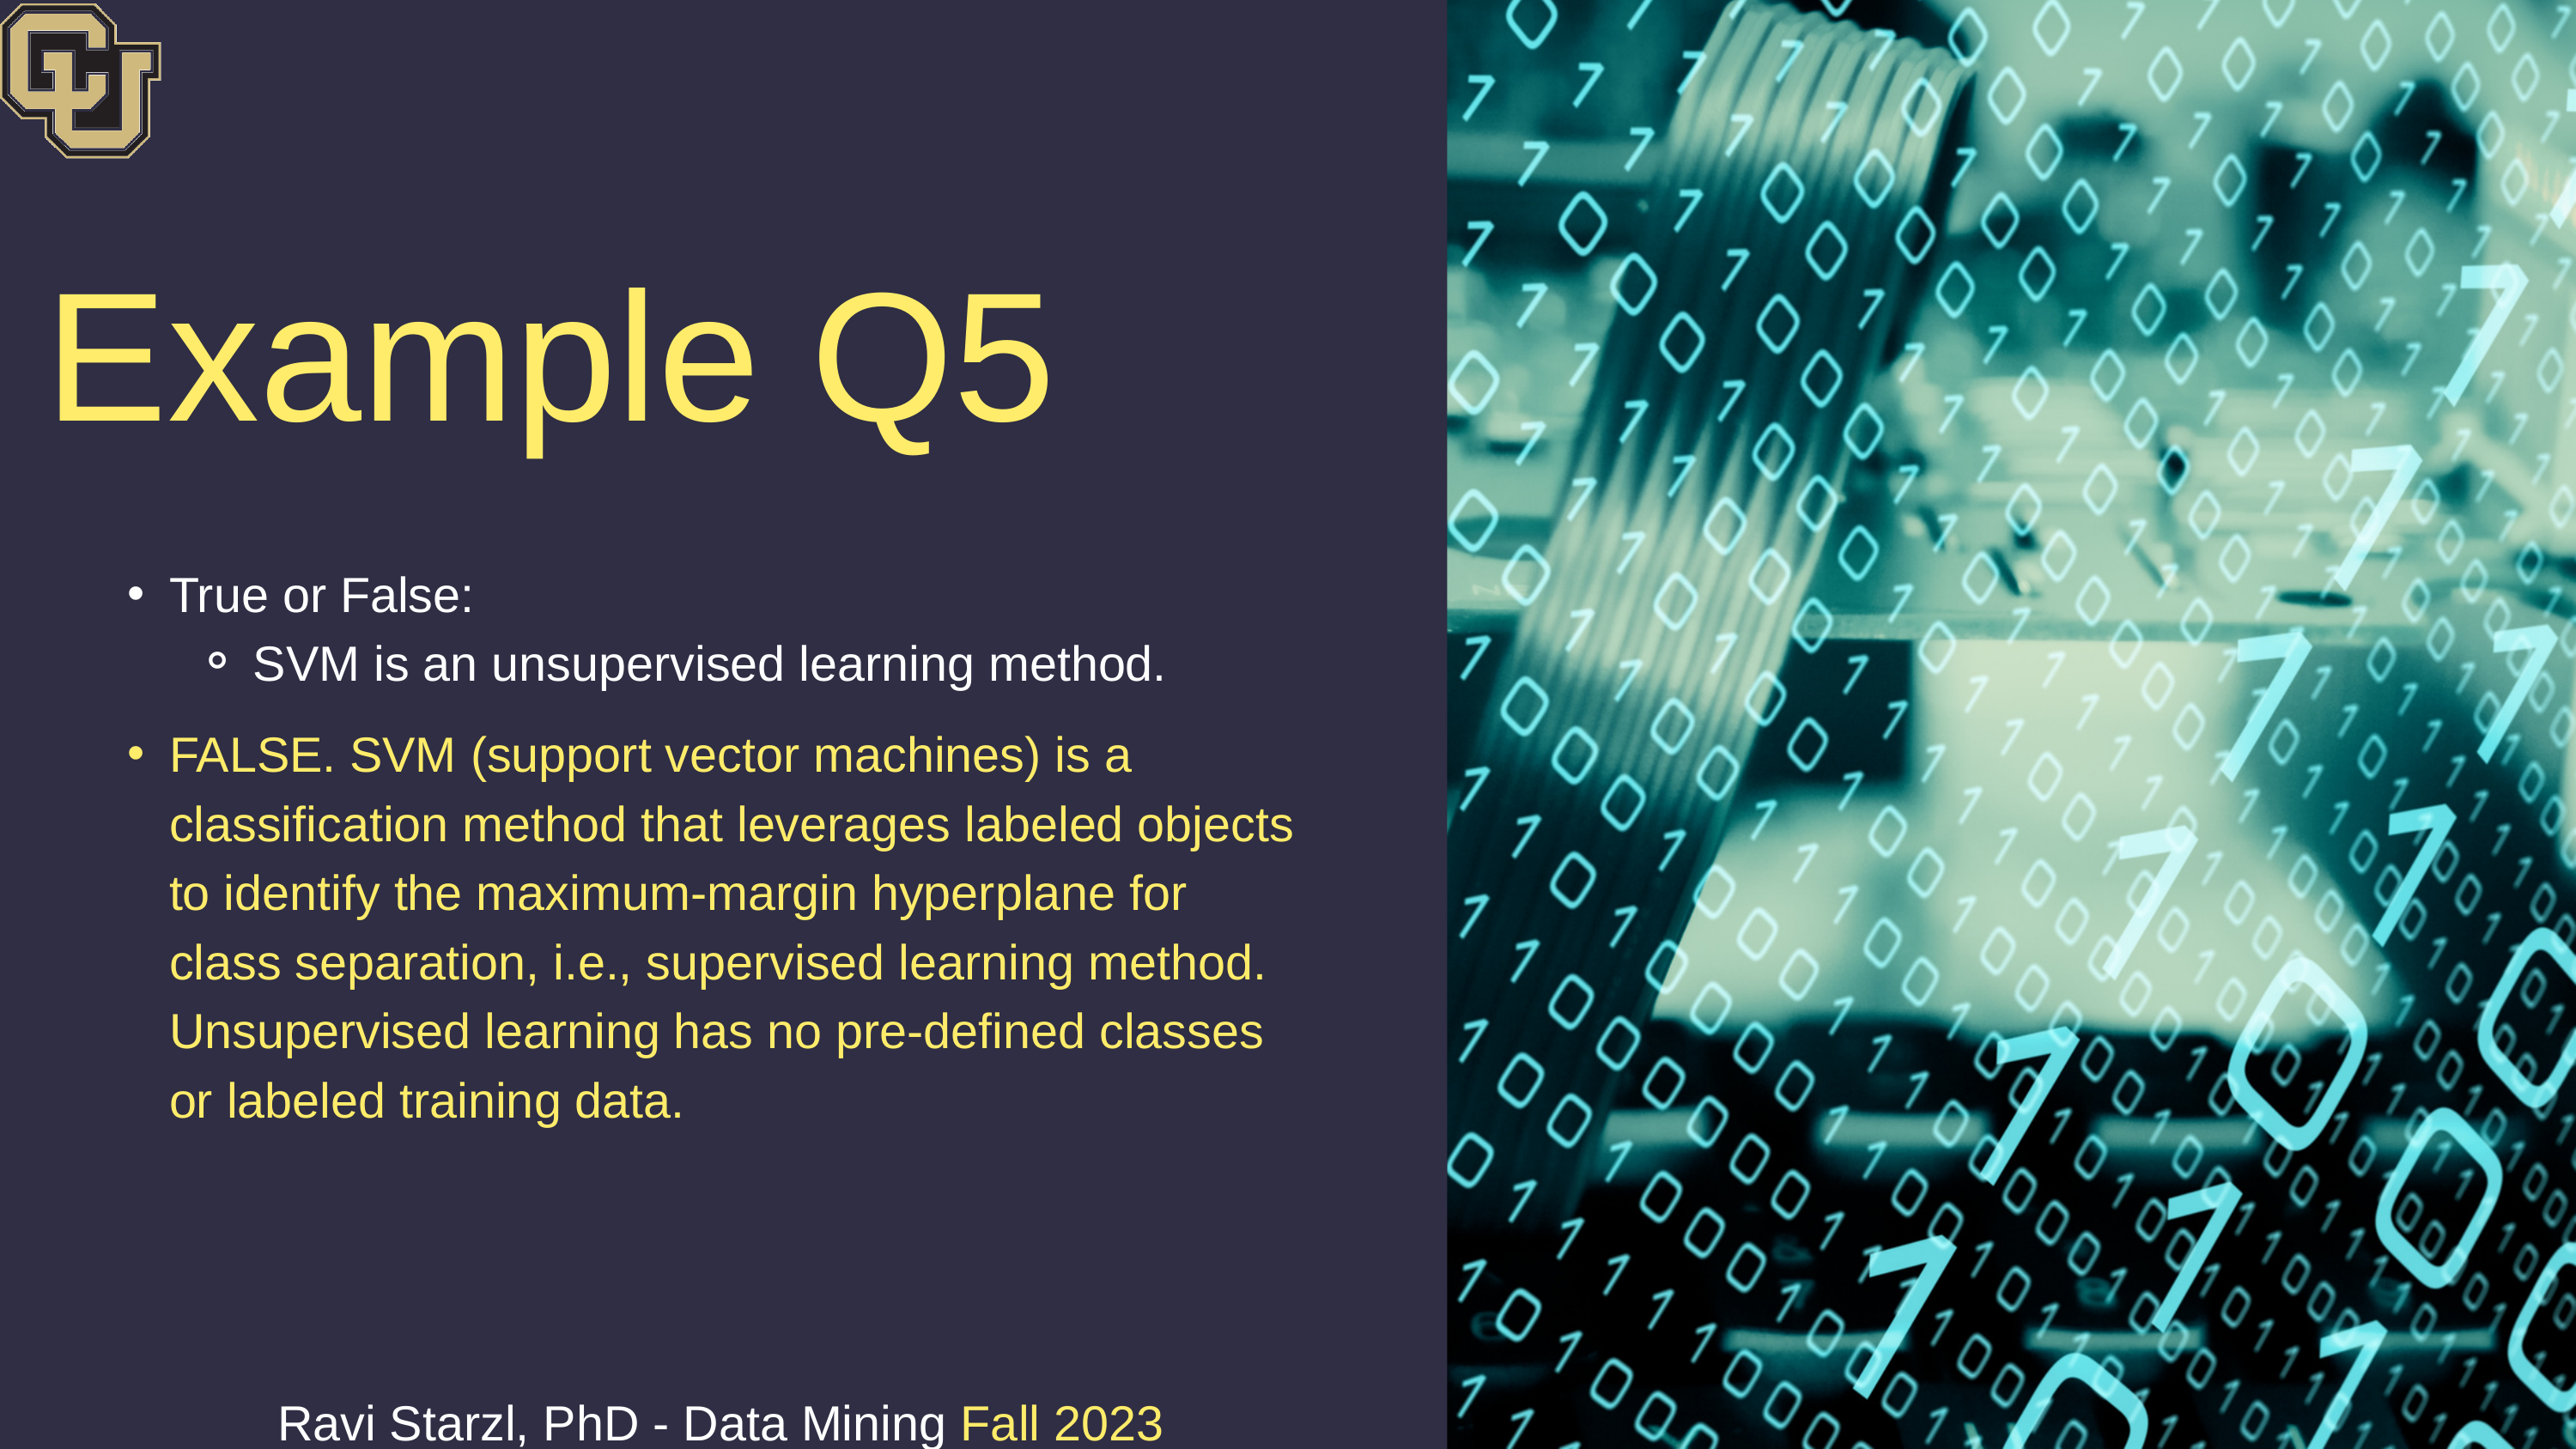

Example Q5
True or False:
SVM is an unsupervised learning method.
FALSE. SVM (support vector machines) is a classification method that leverages labeled objects to identify the maximum-margin hyperplane for class separation, i.e., supervised learning method. Unsupervised learning has no pre-defined classes or labeled training data.
Ravi Starzl, PhD - Data Mining Fall 2023